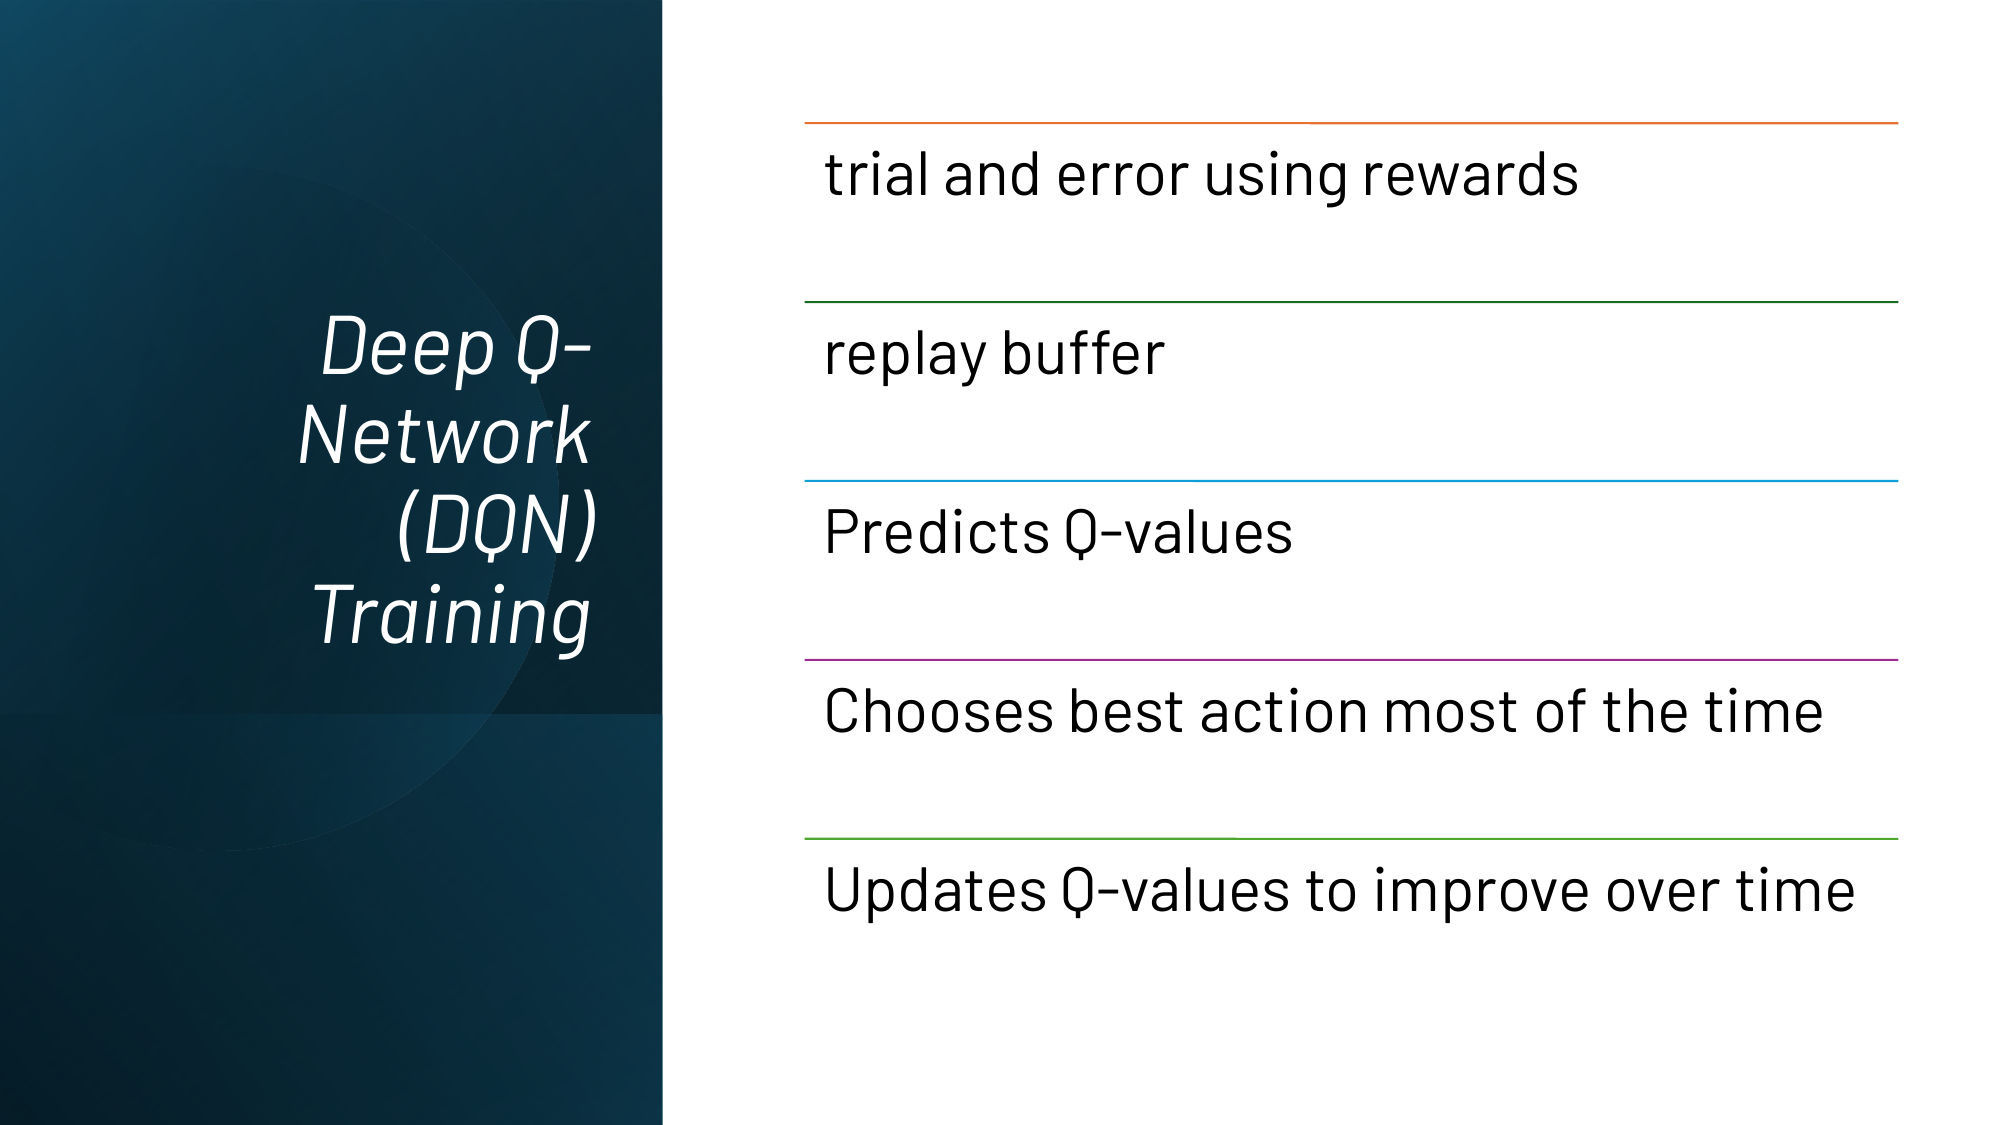

trial and error using rewards
replay buffer
Predicts Q-values
Chooses best action most of the time
Updates Q-values to improve over time

# Deep Q-Network (DQN) Training